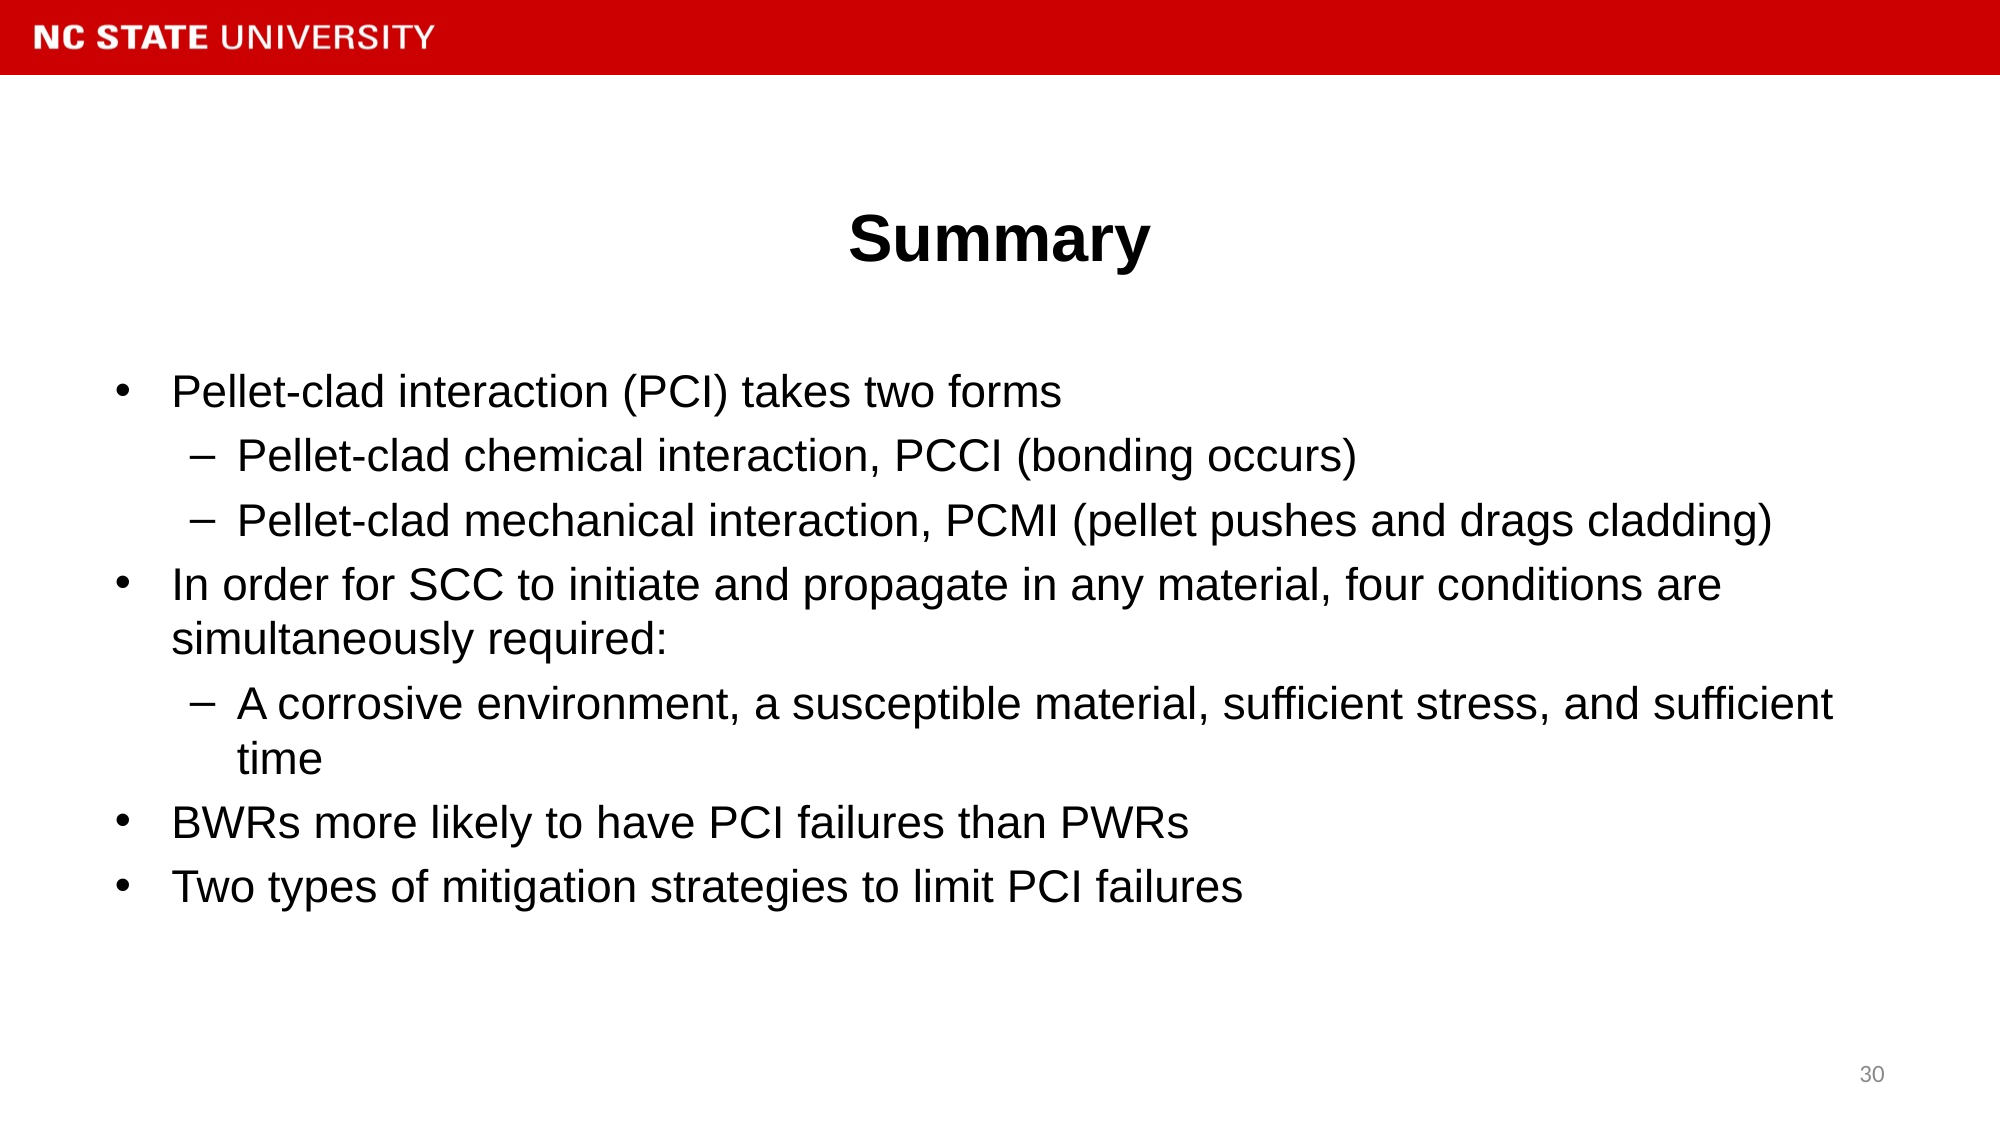

# Summary
Pellet-clad interaction (PCI) takes two forms
Pellet-clad chemical interaction, PCCI (bonding occurs)
Pellet-clad mechanical interaction, PCMI (pellet pushes and drags cladding)
In order for SCC to initiate and propagate in any material, four conditions are simultaneously required:
A corrosive environment, a susceptible material, sufficient stress, and sufficient time
BWRs more likely to have PCI failures than PWRs
Two types of mitigation strategies to limit PCI failures

30